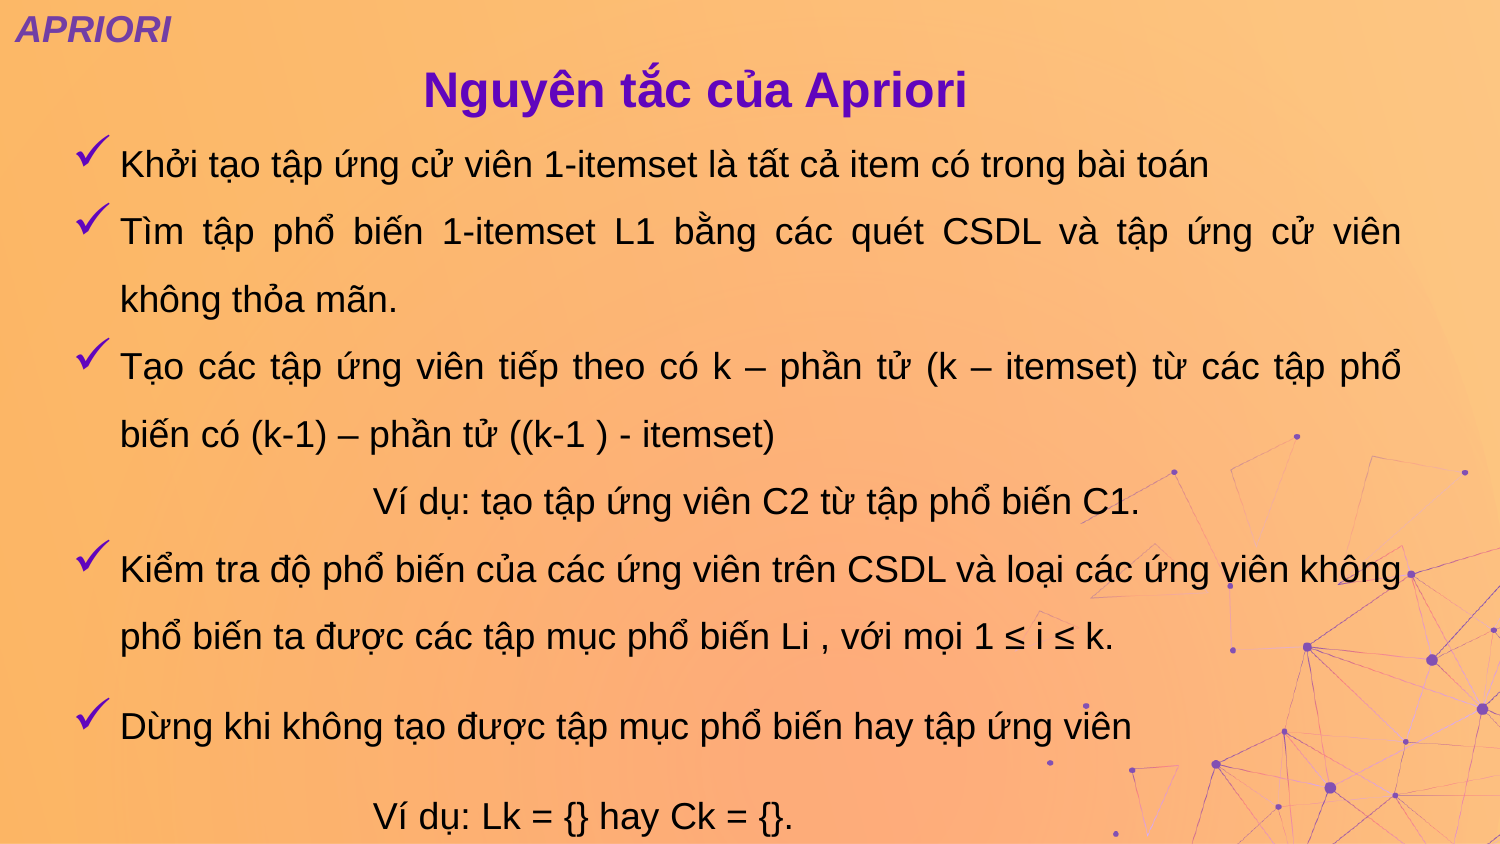

APRIORI
Nguyên tắc của Apriori
Khởi tạo tập ứng cử viên 1-itemset là tất cả item có trong bài toán
Tìm tập phổ biến 1-itemset L1 bằng các quét CSDL và tập ứng cử viên không thỏa mãn.
Tạo các tập ứng viên tiếp theo có k – phần tử (k – itemset) từ các tập phổ biến có (k-1) – phần tử ((k-1 ) - itemset)
			Ví dụ: tạo tập ứng viên C2 từ tập phổ biến C1.
Kiểm tra độ phổ biến của các ứng viên trên CSDL và loại các ứng viên không phổ biến ta được các tập mục phổ biến Li , với mọi 1 ≤ i ≤ k.
Dừng khi không tạo được tập mục phổ biến hay tập ứng viên
	 		Ví dụ: Lk = {} hay Ck = {}.